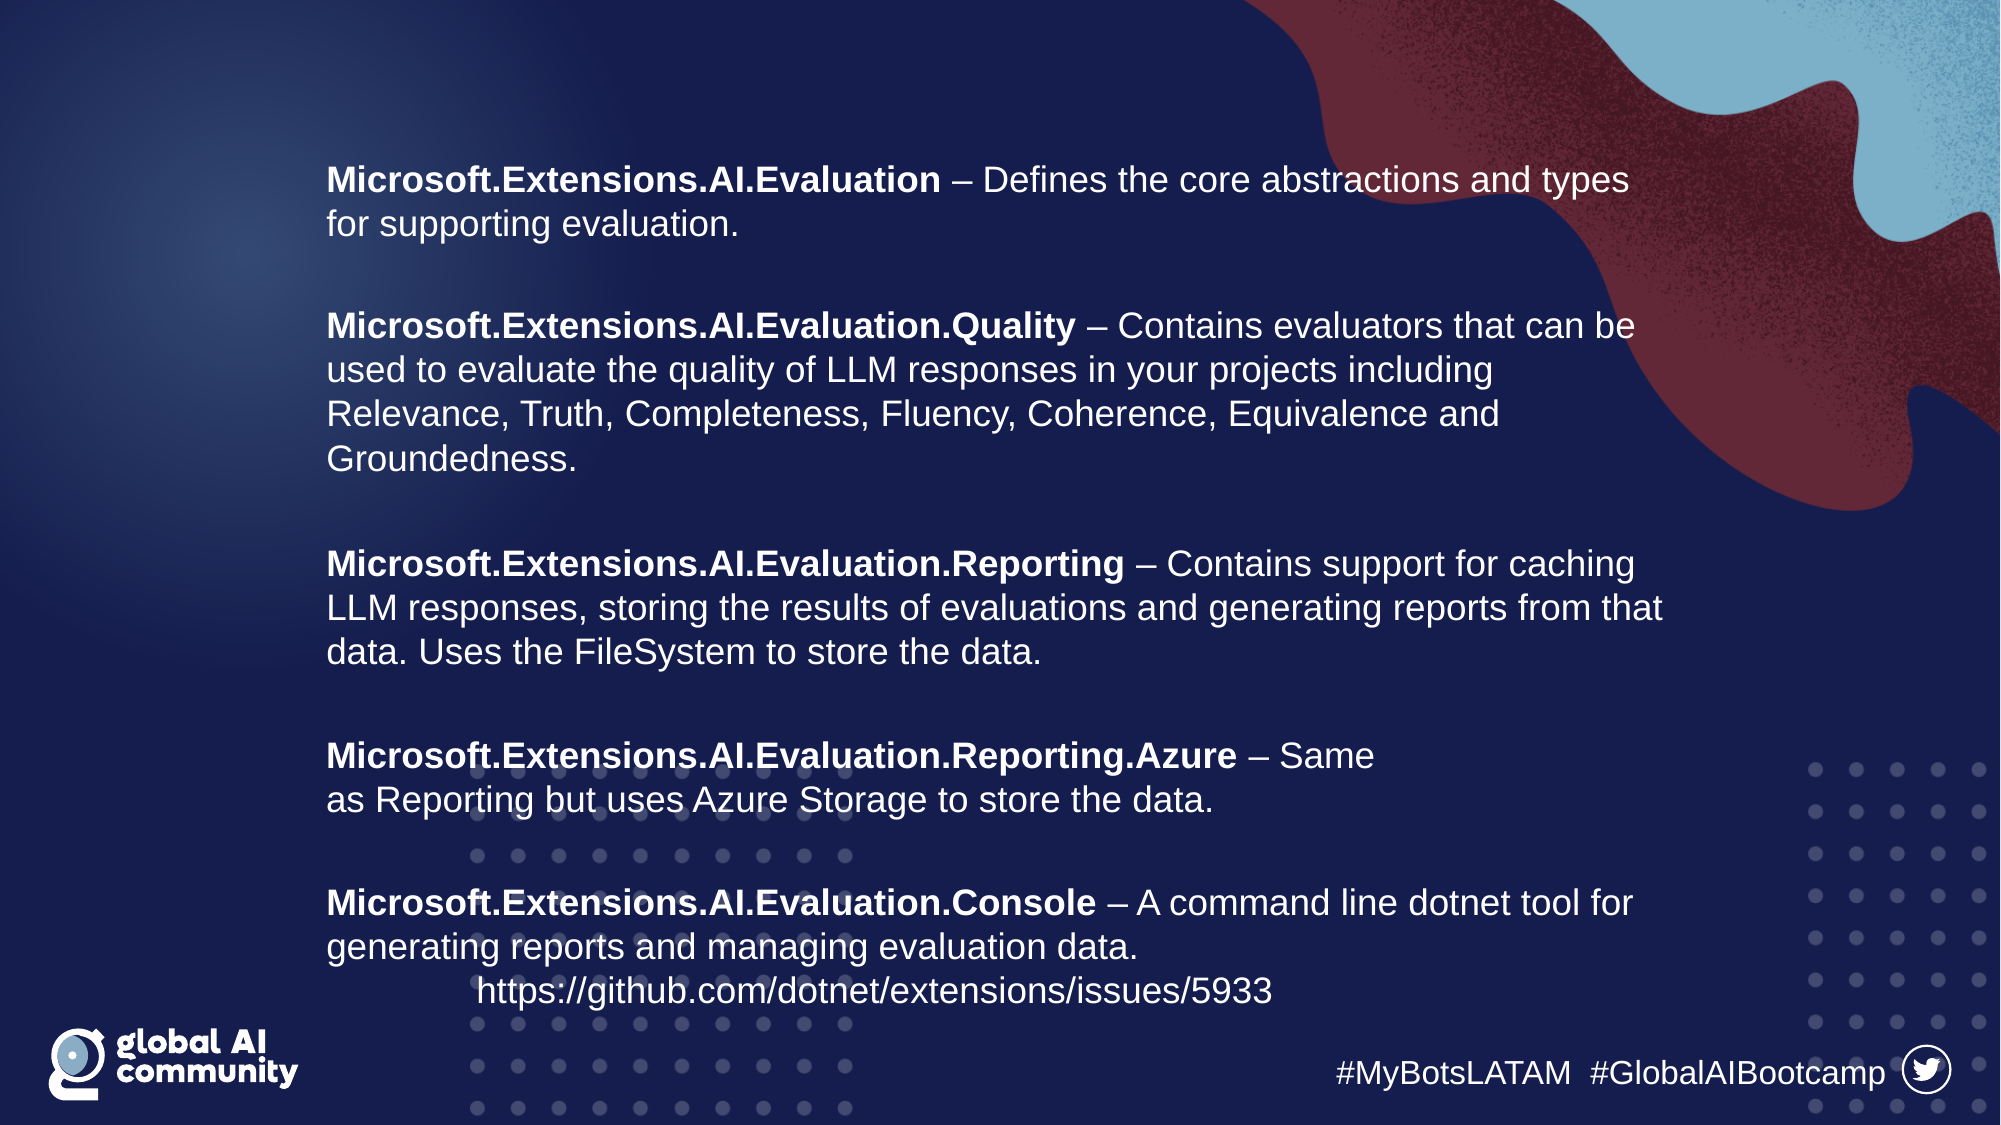

Microsoft.Extensions.AI.Evaluation – Defines the core abstractions and types for supporting evaluation.
Microsoft.Extensions.AI.Evaluation.Quality – Contains evaluators that can be used to evaluate the quality of LLM responses in your projects including Relevance, Truth, Completeness, Fluency, Coherence, Equivalence and Groundedness.
Microsoft.Extensions.AI.Evaluation.Reporting – Contains support for caching LLM responses, storing the results of evaluations and generating reports from that data. Uses the FileSystem to store the data.
Microsoft.Extensions.AI.Evaluation.Reporting.Azure – Same as Reporting but uses Azure Storage to store the data.
Microsoft.Extensions.AI.Evaluation.Console – A command line dotnet tool for generating reports and managing evaluation data.
	https://github.com/dotnet/extensions/issues/5933